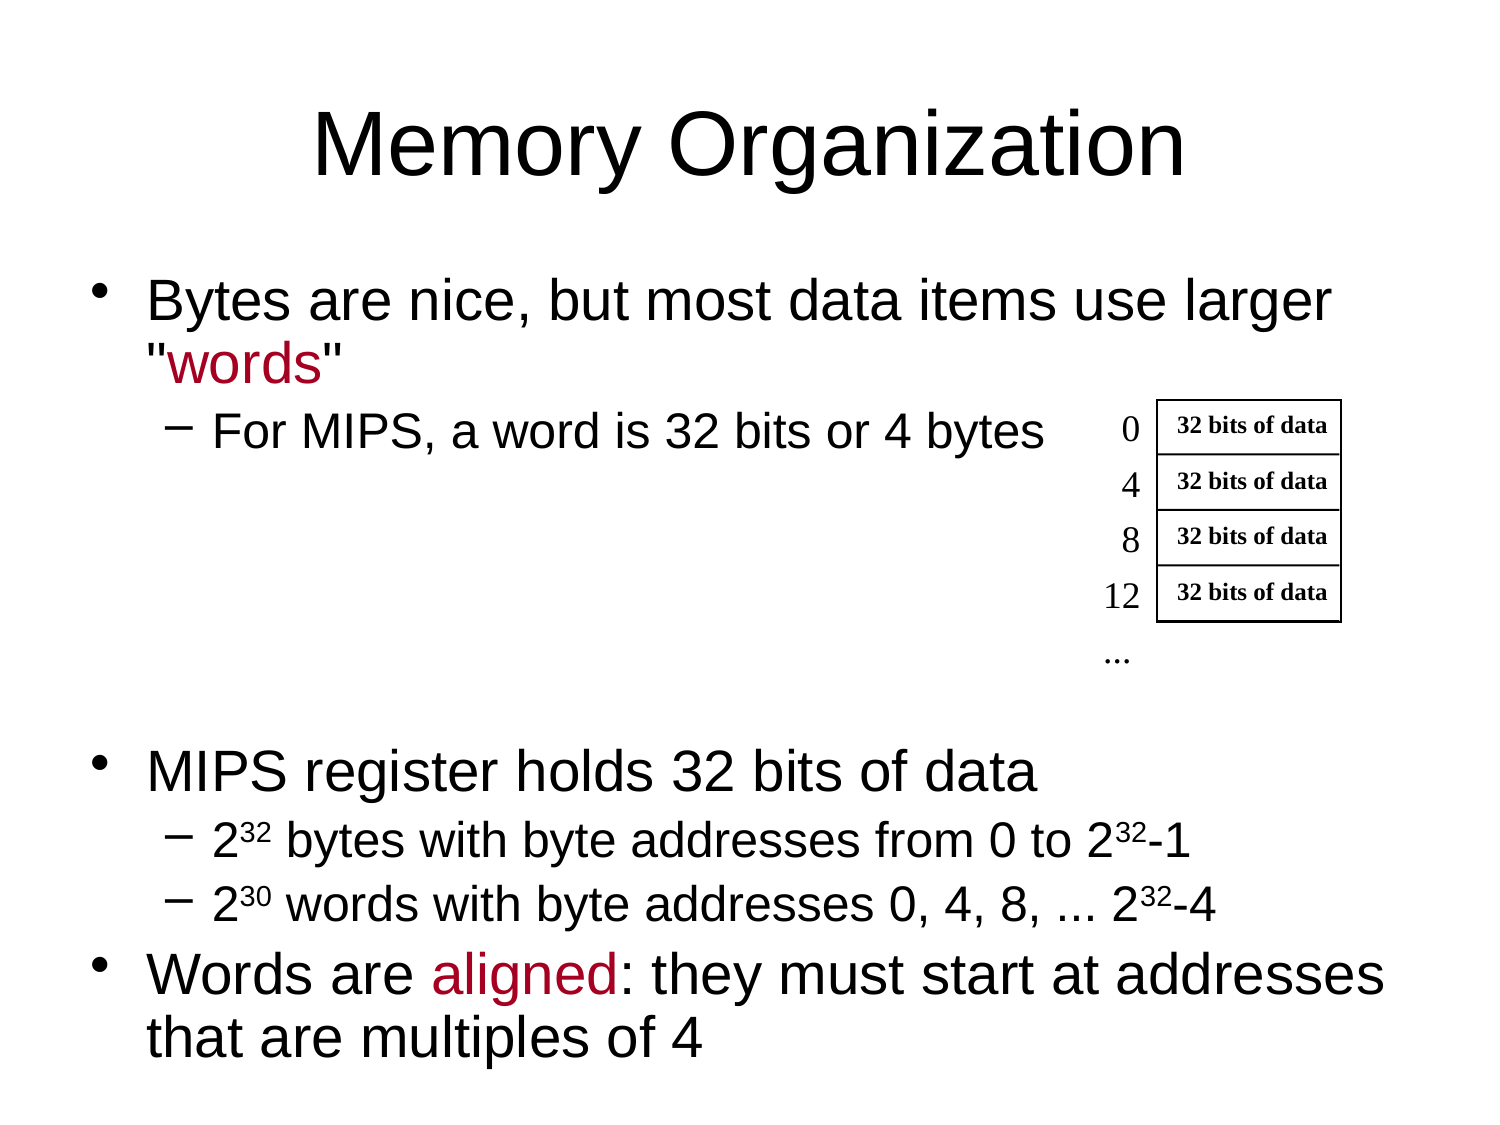

# Memory Organization
Bytes are nice, but most data items use larger "words"
For MIPS, a word is 32 bits or 4 bytes
MIPS register holds 32 bits of data
232 bytes with byte addresses from 0 to 232-1
230 words with byte addresses 0, 4, 8, ... 232-4
Words are aligned: they must start at addresses that are multiples of 4

0
32 bits of data

4
32 bits of data

8
32 bits of data

12
32 bits of data

...